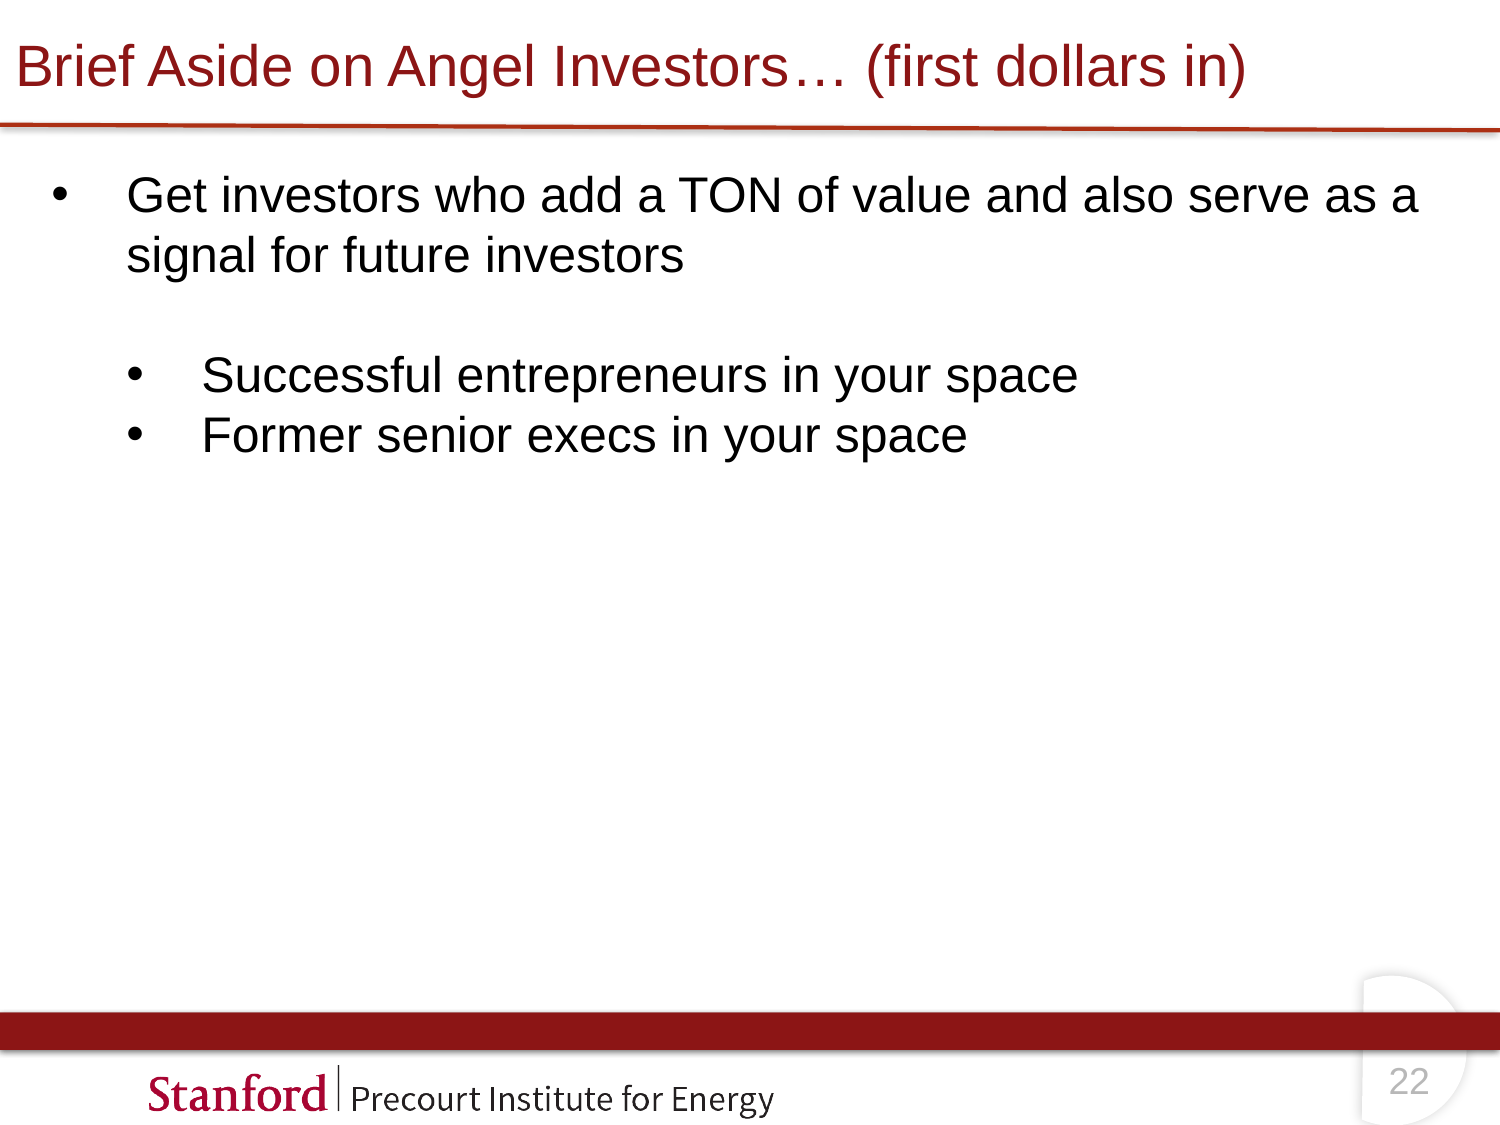

# Brief Aside on Angel Investors… (first dollars in)
Get investors who add a TON of value and also serve as a signal for future investors

Successful entrepreneurs in your space
Former senior execs in your space
22